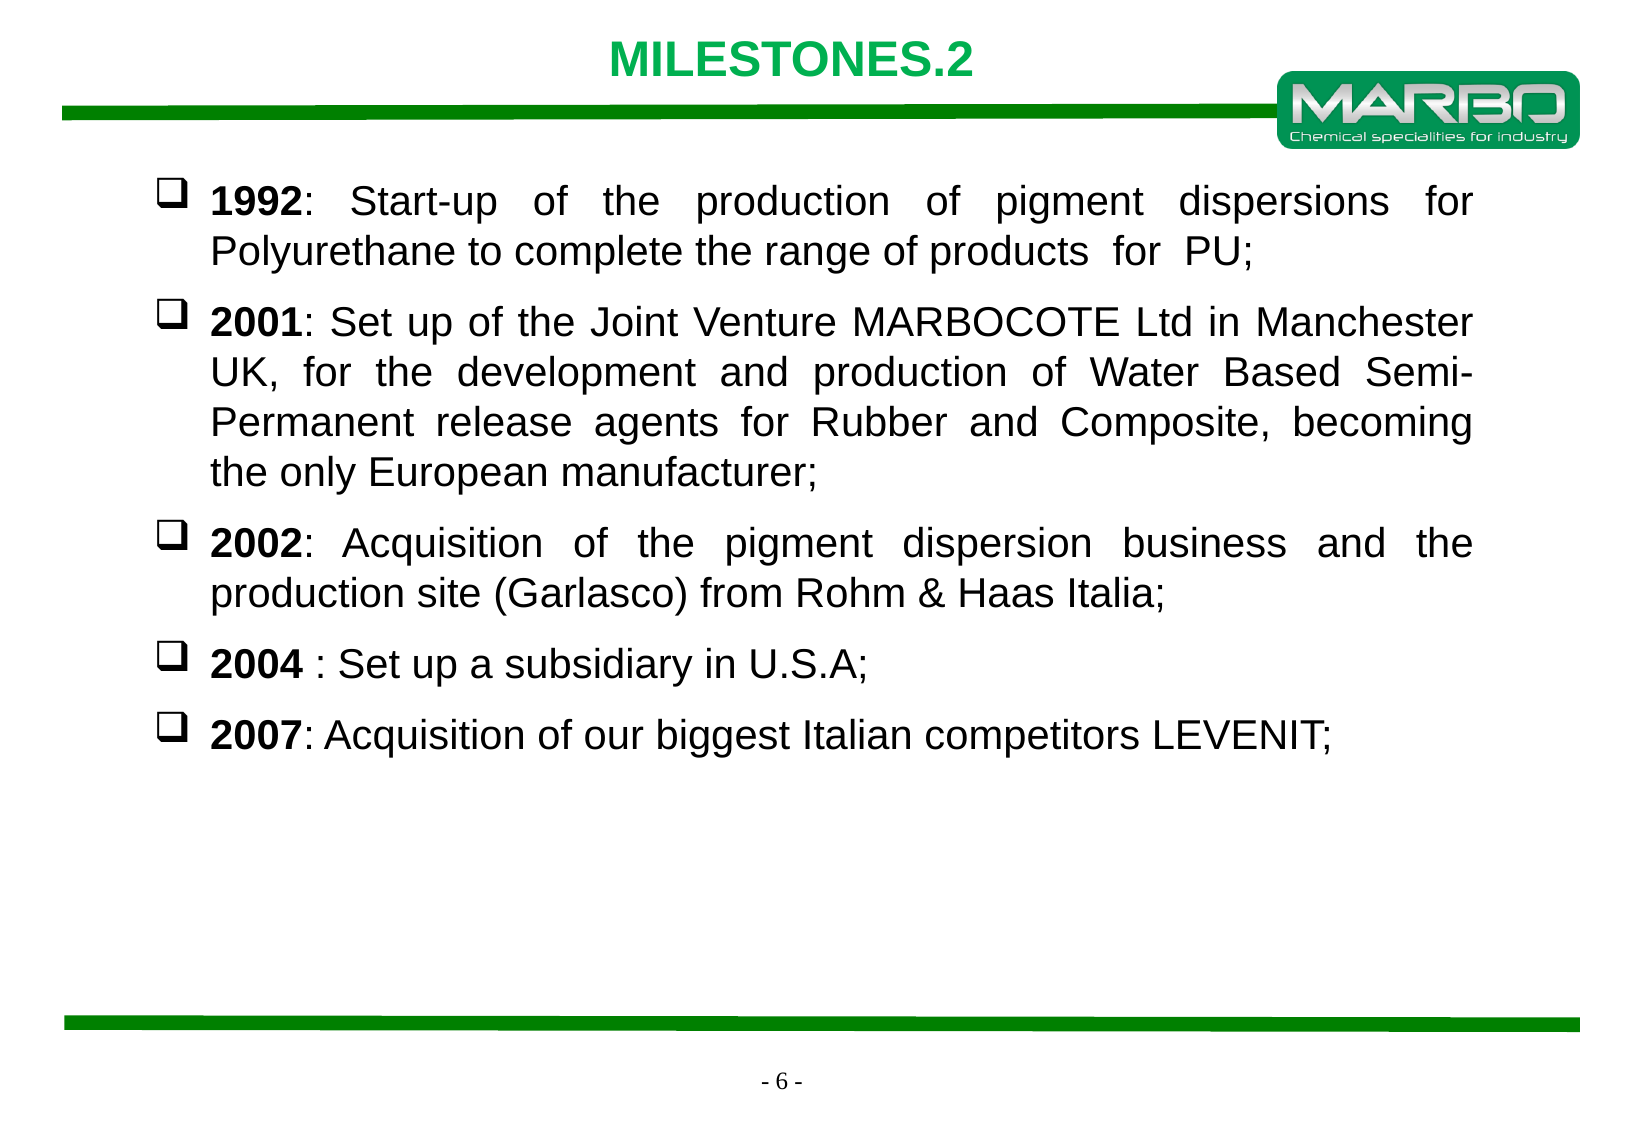

MILESTONES.2
1992: Start-up of the production of pigment dispersions for Polyurethane to complete the range of products  for  PU;
2001: Set up of the Joint Venture MARBOCOTE Ltd in Manchester UK, for the development and production of Water Based Semi-Permanent release agents for Rubber and Composite, becoming the only European manufacturer;
2002: Acquisition of the pigment dispersion business and the production site (Garlasco) from Rohm & Haas Italia;
2004 : Set up a subsidiary in U.S.A;
2007: Acquisition of our biggest Italian competitors LEVENIT;